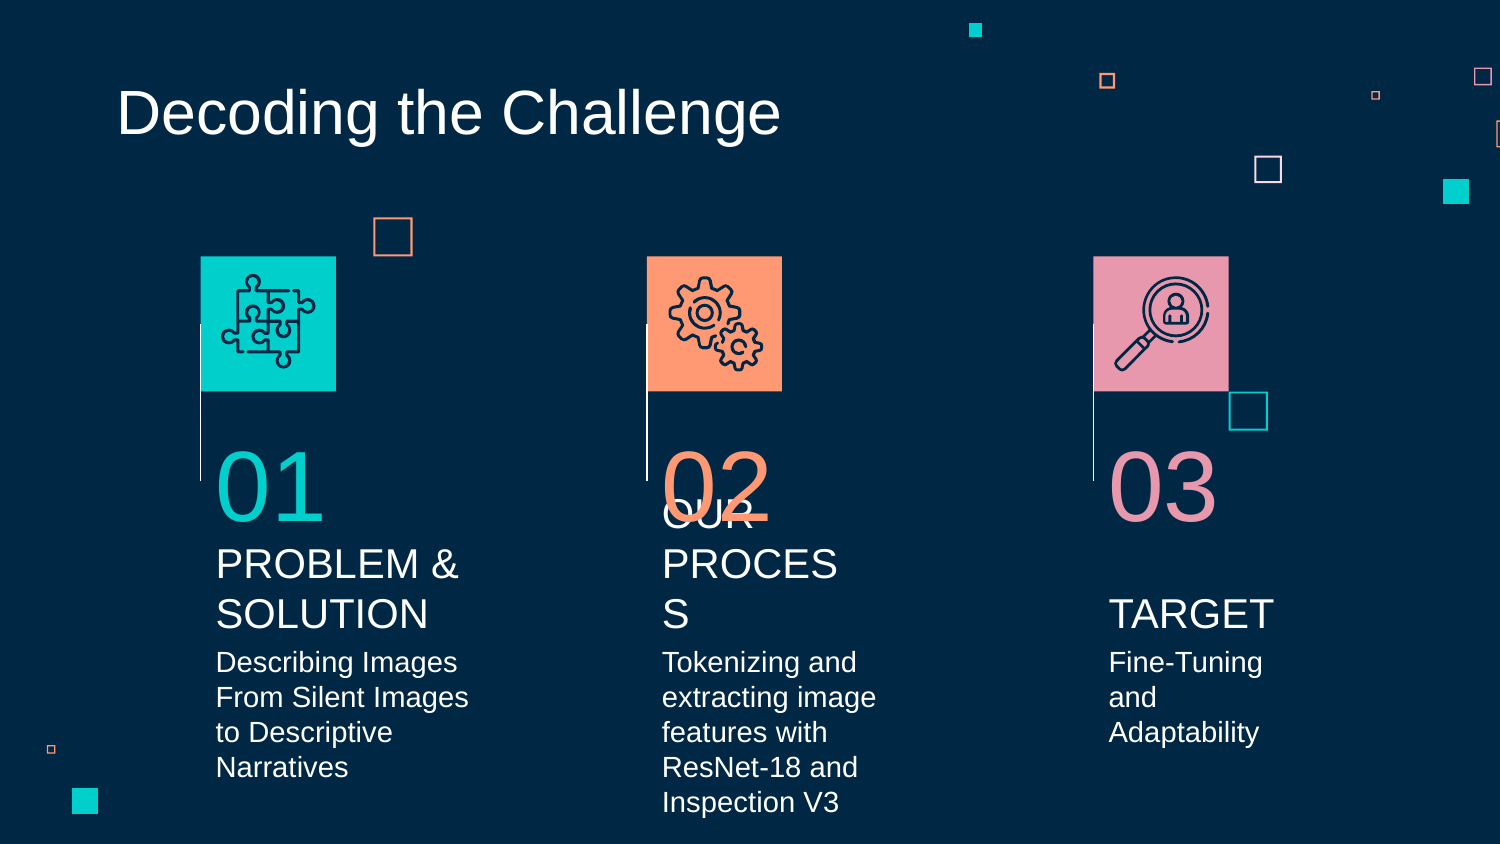

Decoding the Challenge

01
02
03
# PROBLEM & SOLUTION
OUR PROCESS
TARGET
Describing Images From Silent Images to Descriptive Narratives
Fine-Tuning
and
Adaptability
Tokenizing and extracting image features with ResNet-18 and Inspection V3